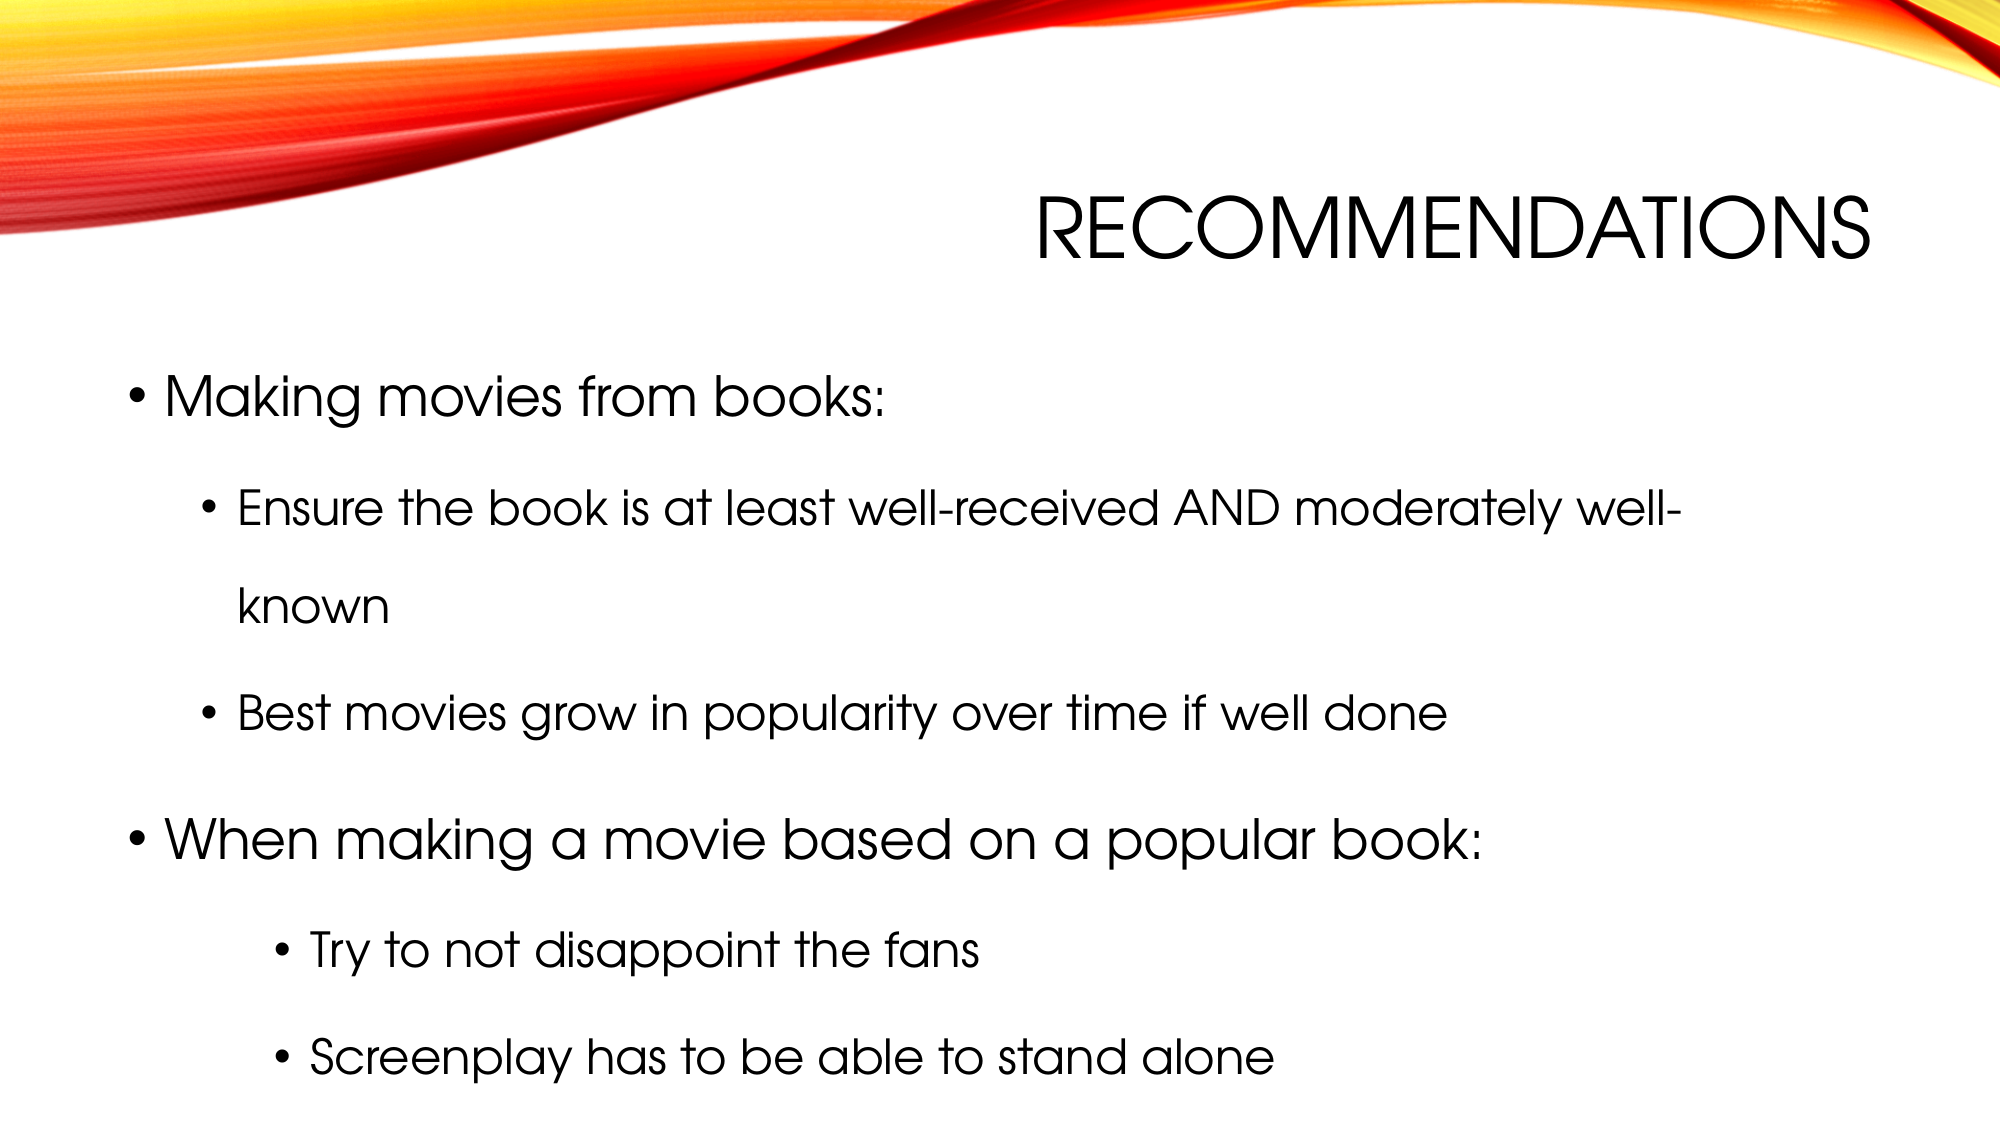

# Recommendations
Making movies from books:
Ensure the book is at least well-received AND moderately well-known
Best movies grow in popularity over time if well done
When making a movie based on a popular book:
Try to not disappoint the fans
Screenplay has to be able to stand alone